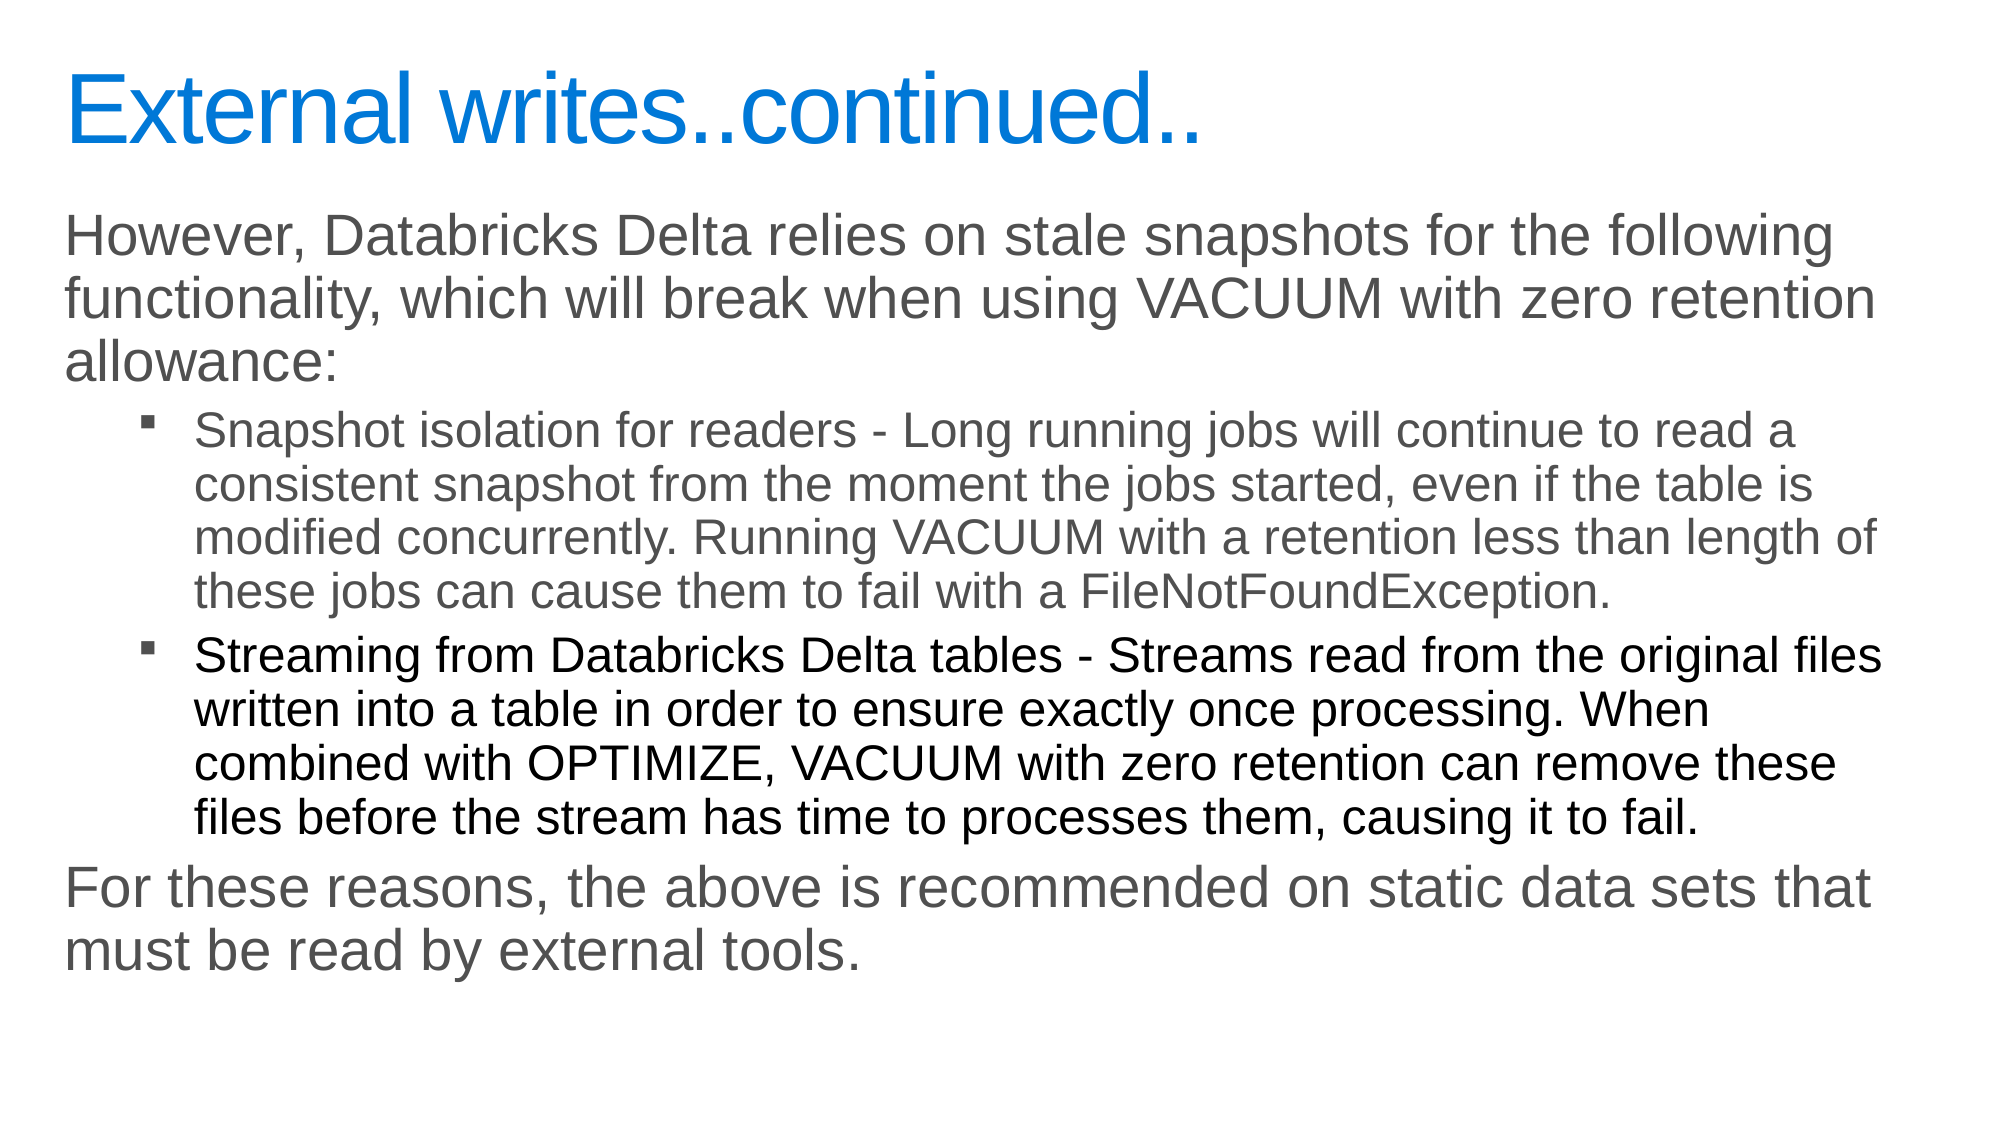

# External writes..continued..
However, Databricks Delta relies on stale snapshots for the following functionality, which will break when using VACUUM with zero retention allowance:
Snapshot isolation for readers - Long running jobs will continue to read a consistent snapshot from the moment the jobs started, even if the table is modified concurrently. Running VACUUM with a retention less than length of these jobs can cause them to fail with a FileNotFoundException.
Streaming from Databricks Delta tables - Streams read from the original files written into a table in order to ensure exactly once processing. When combined with OPTIMIZE, VACUUM with zero retention can remove these files before the stream has time to processes them, causing it to fail.
For these reasons, the above is recommended on static data sets that must be read by external tools.